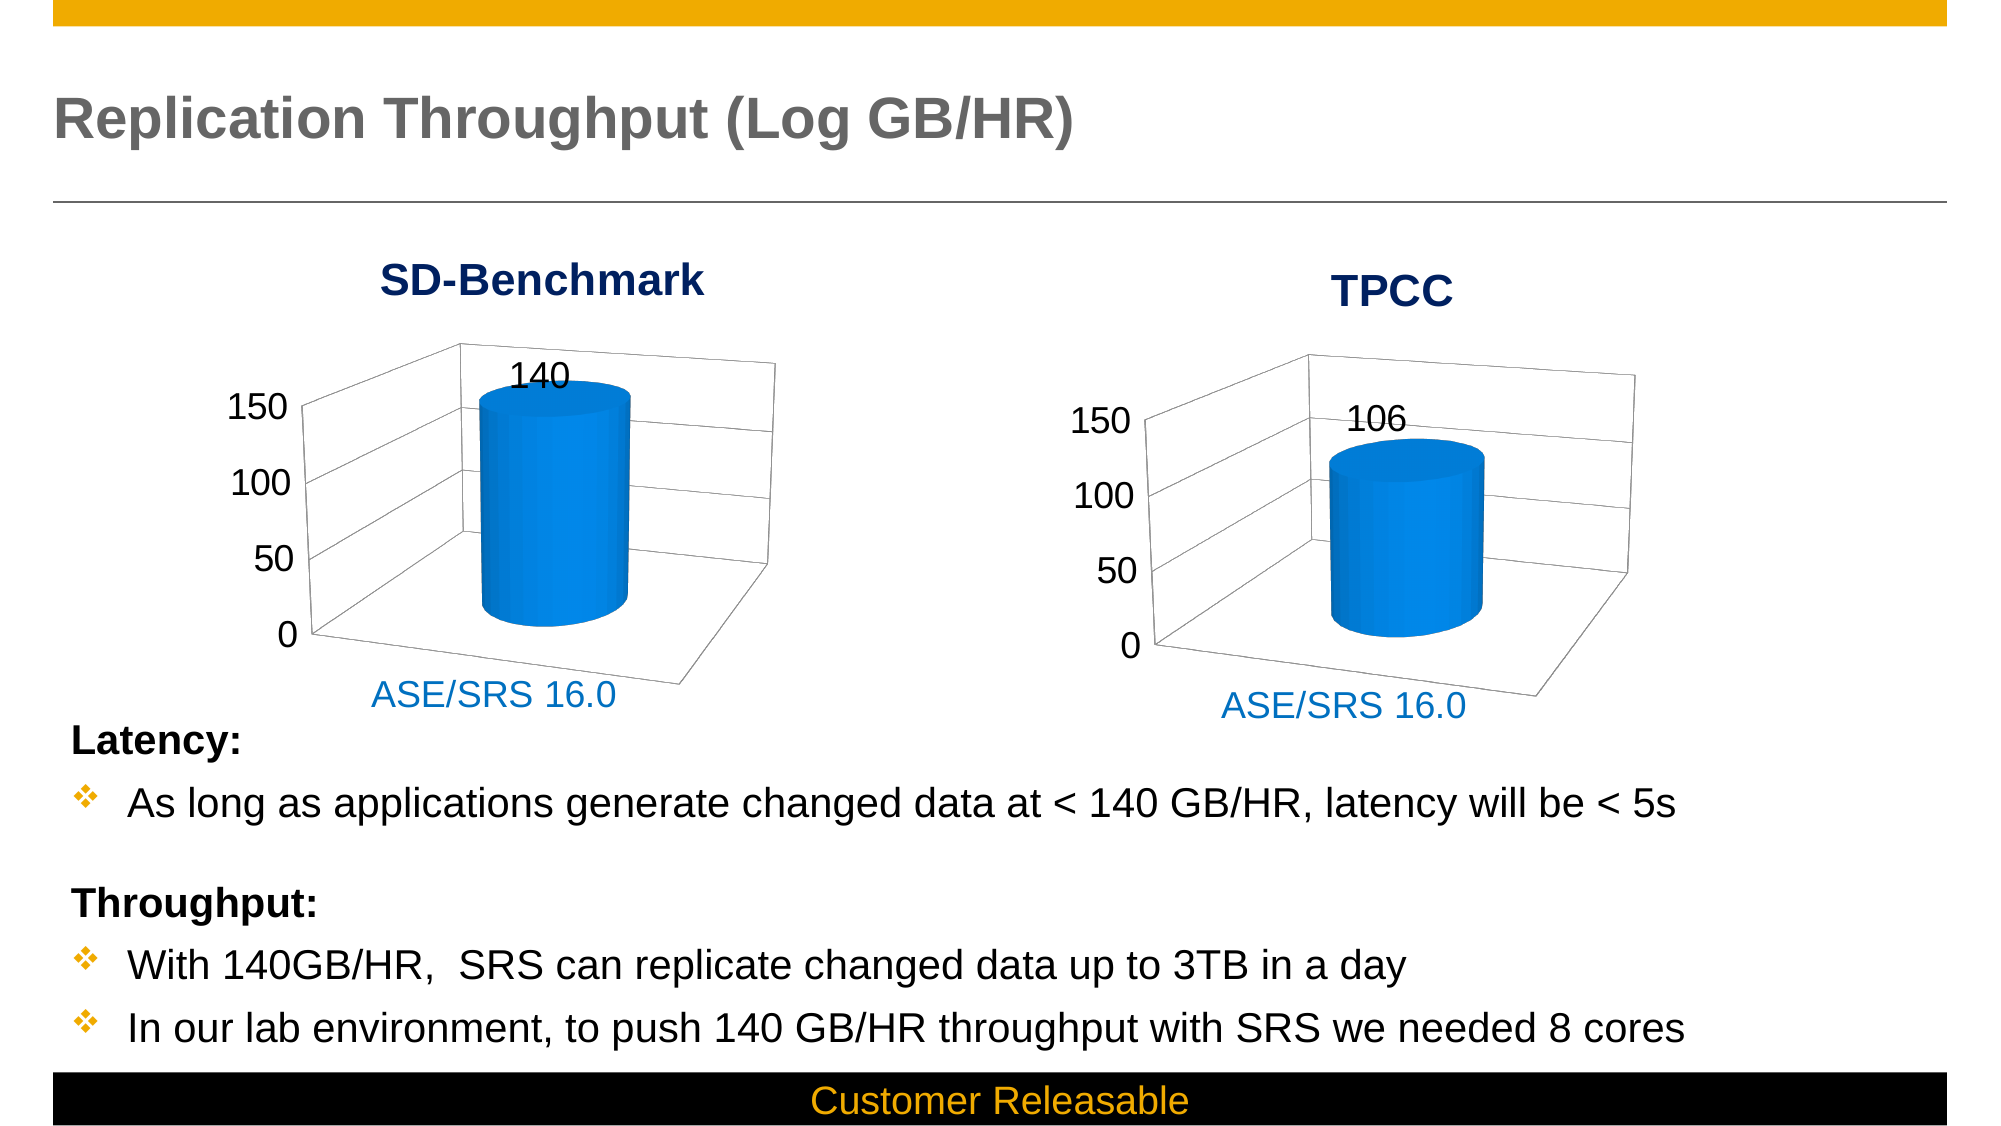

# Replication Throughput (Log GB/HR)

[unsupported chart]

[unsupported chart]

Latency:
As long as applications generate changed data at < 140 GB/HR, latency will be < 5s
Throughput:
With 140GB/HR,  SRS can replicate changed data up to 3TB in a day
In our lab environment, to push 140 GB/HR throughput with SRS we needed 8 cores